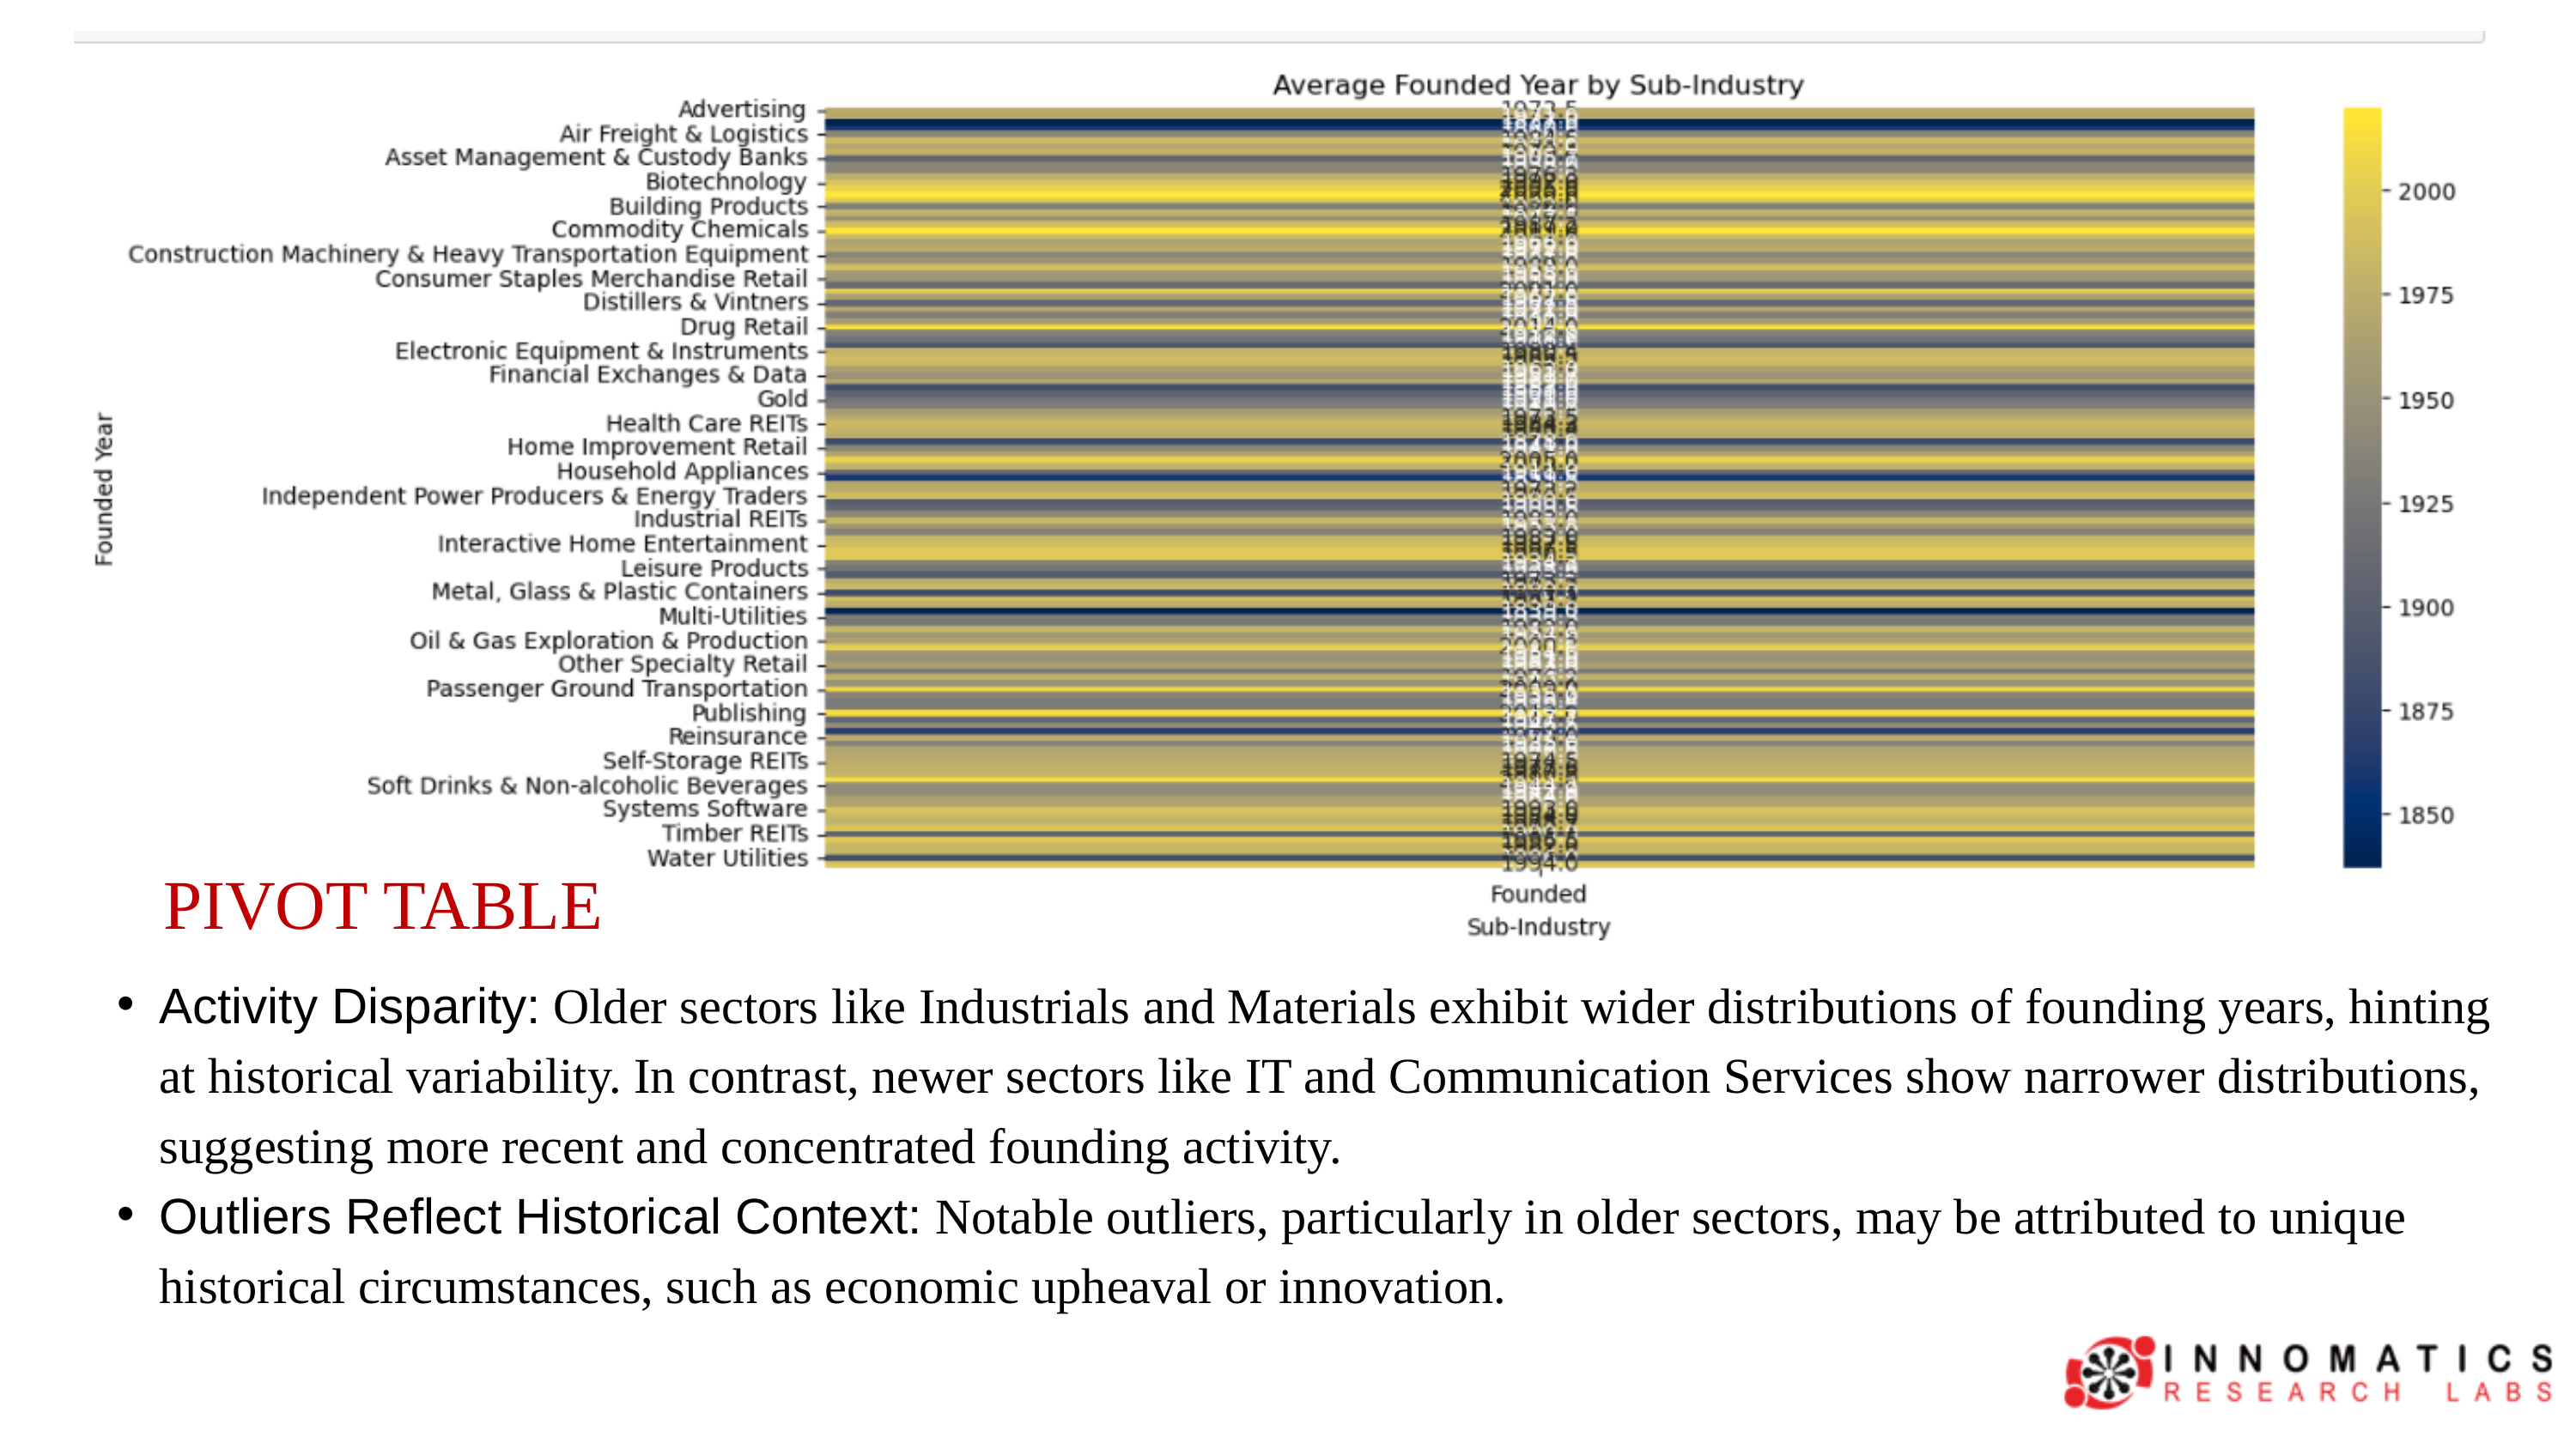

PIVOT TABLE
Activity Disparity: Older sectors like Industrials and Materials exhibit wider distributions of founding years, hinting at historical variability. In contrast, newer sectors like IT and Communication Services show narrower distributions, suggesting more recent and concentrated founding activity.
Outliers Reflect Historical Context: Notable outliers, particularly in older sectors, may be attributed to unique historical circumstances, such as economic upheaval or innovation.